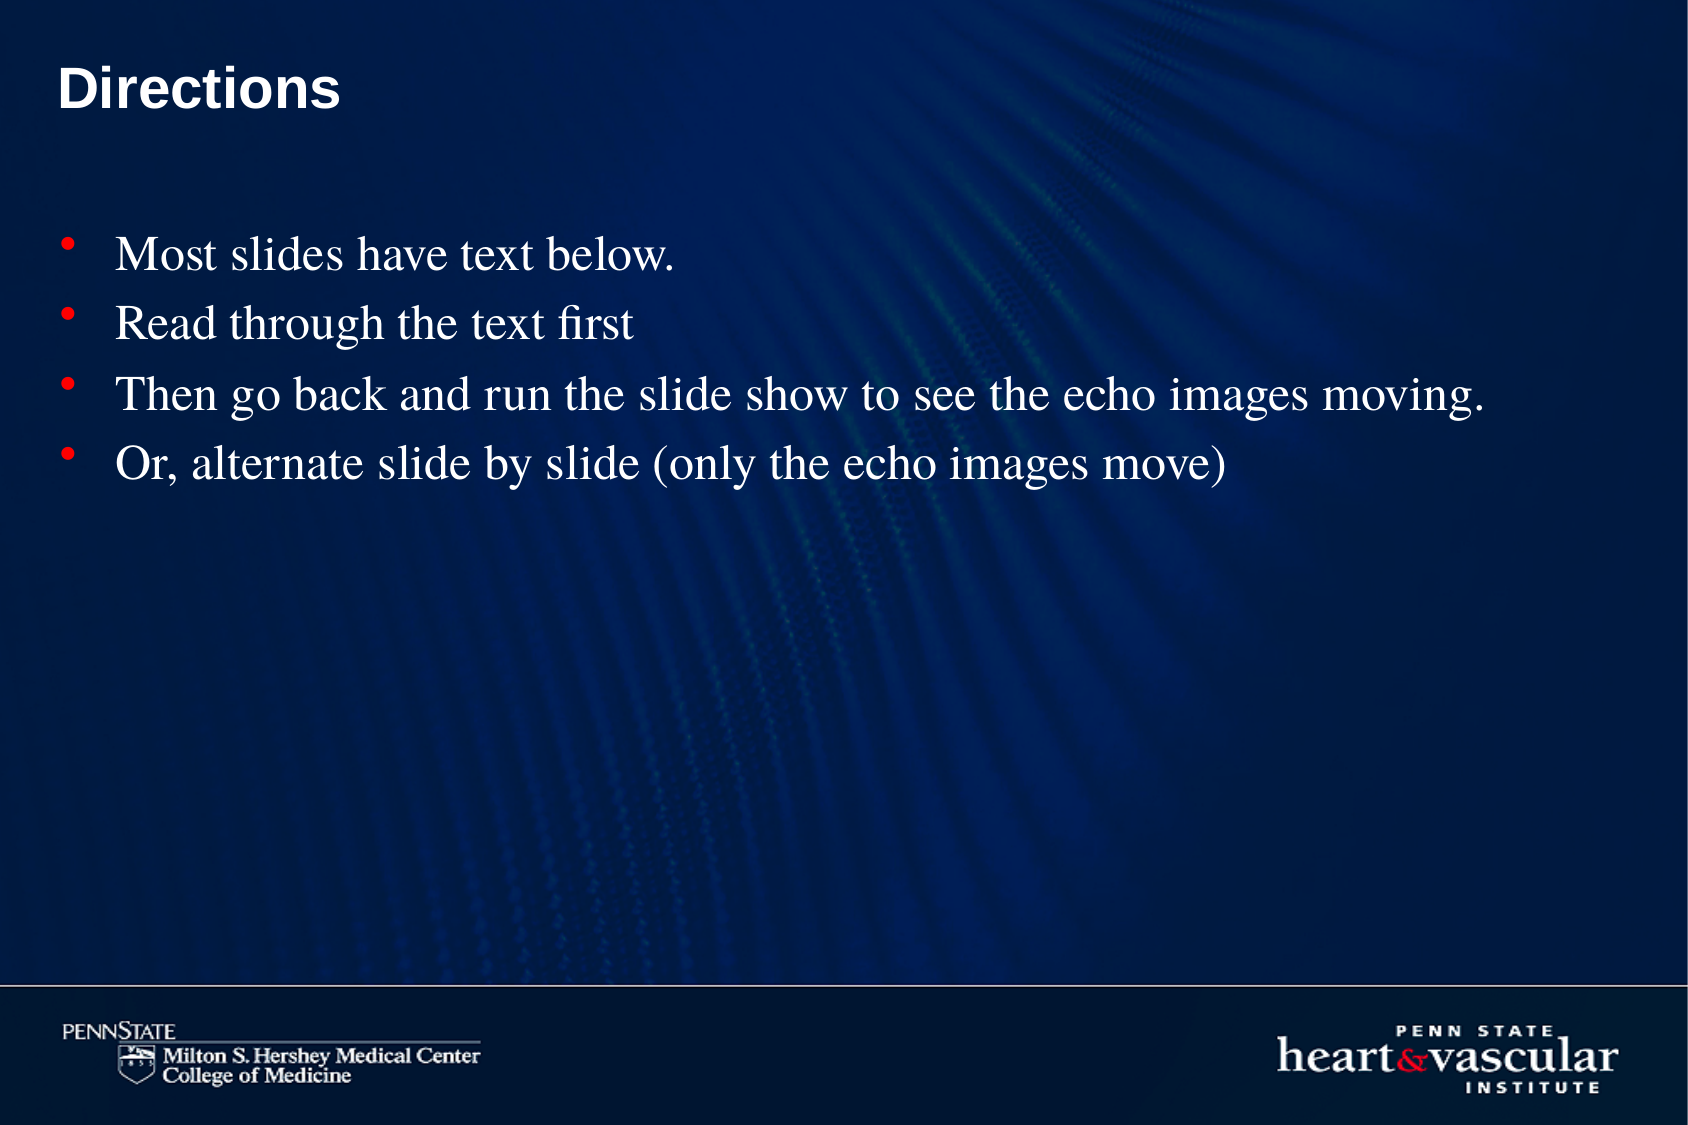

# Directions
Most slides have text below.
Read through the text first
Then go back and run the slide show to see the echo images moving.
Or, alternate slide by slide (only the echo images move)